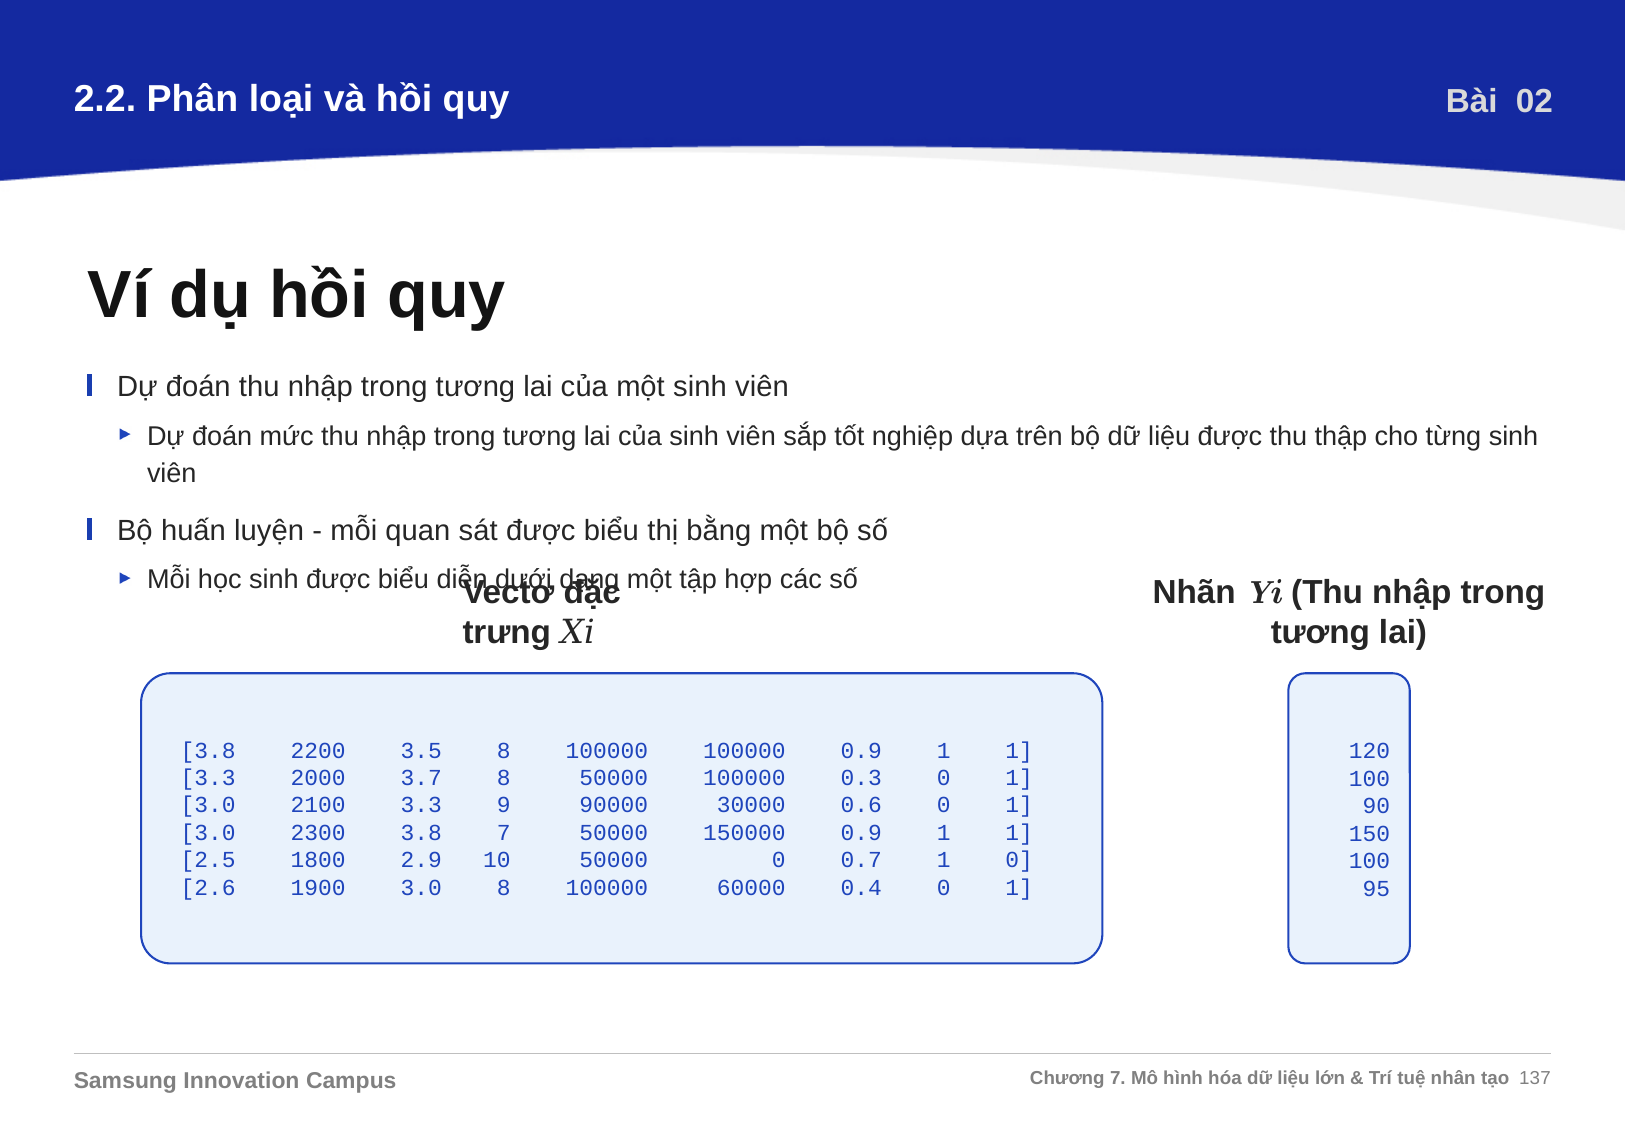

2.2. Phân loại và hồi quy
Bài  02
Ví dụ hồi quy
Dự đoán thu nhập trong tương lai của một sinh viên
Dự đoán mức thu nhập trong tương lai của sinh viên sắp tốt nghiệp dựa trên bộ dữ liệu được thu thập cho từng sinh viên
Bộ huấn luyện - mỗi quan sát được biểu thị bằng một bộ số
Mỗi học sinh được biểu diễn dưới dạng một tập hợp các số
Vectơ đặc trưng 𝑋𝑖
Nhãn 𝒀𝒊 (Thu nhập trong tương lai)

120
100
90
150
100
95
[3.8    2200    3.5    8    100000    100000    0.9    1    1]
[3.3    2000    3.7    8     50000    100000    0.3    0    1]
[3.0    2100    3.3    9     90000     30000    0.6    0    1]
[3.0    2300    3.8    7     50000    150000    0.9    1    1]
[2.5    1800    2.9   10     50000         0    0.7    1    0]
[2.6    1900    3.0    8    100000     60000    0.4    0    1]